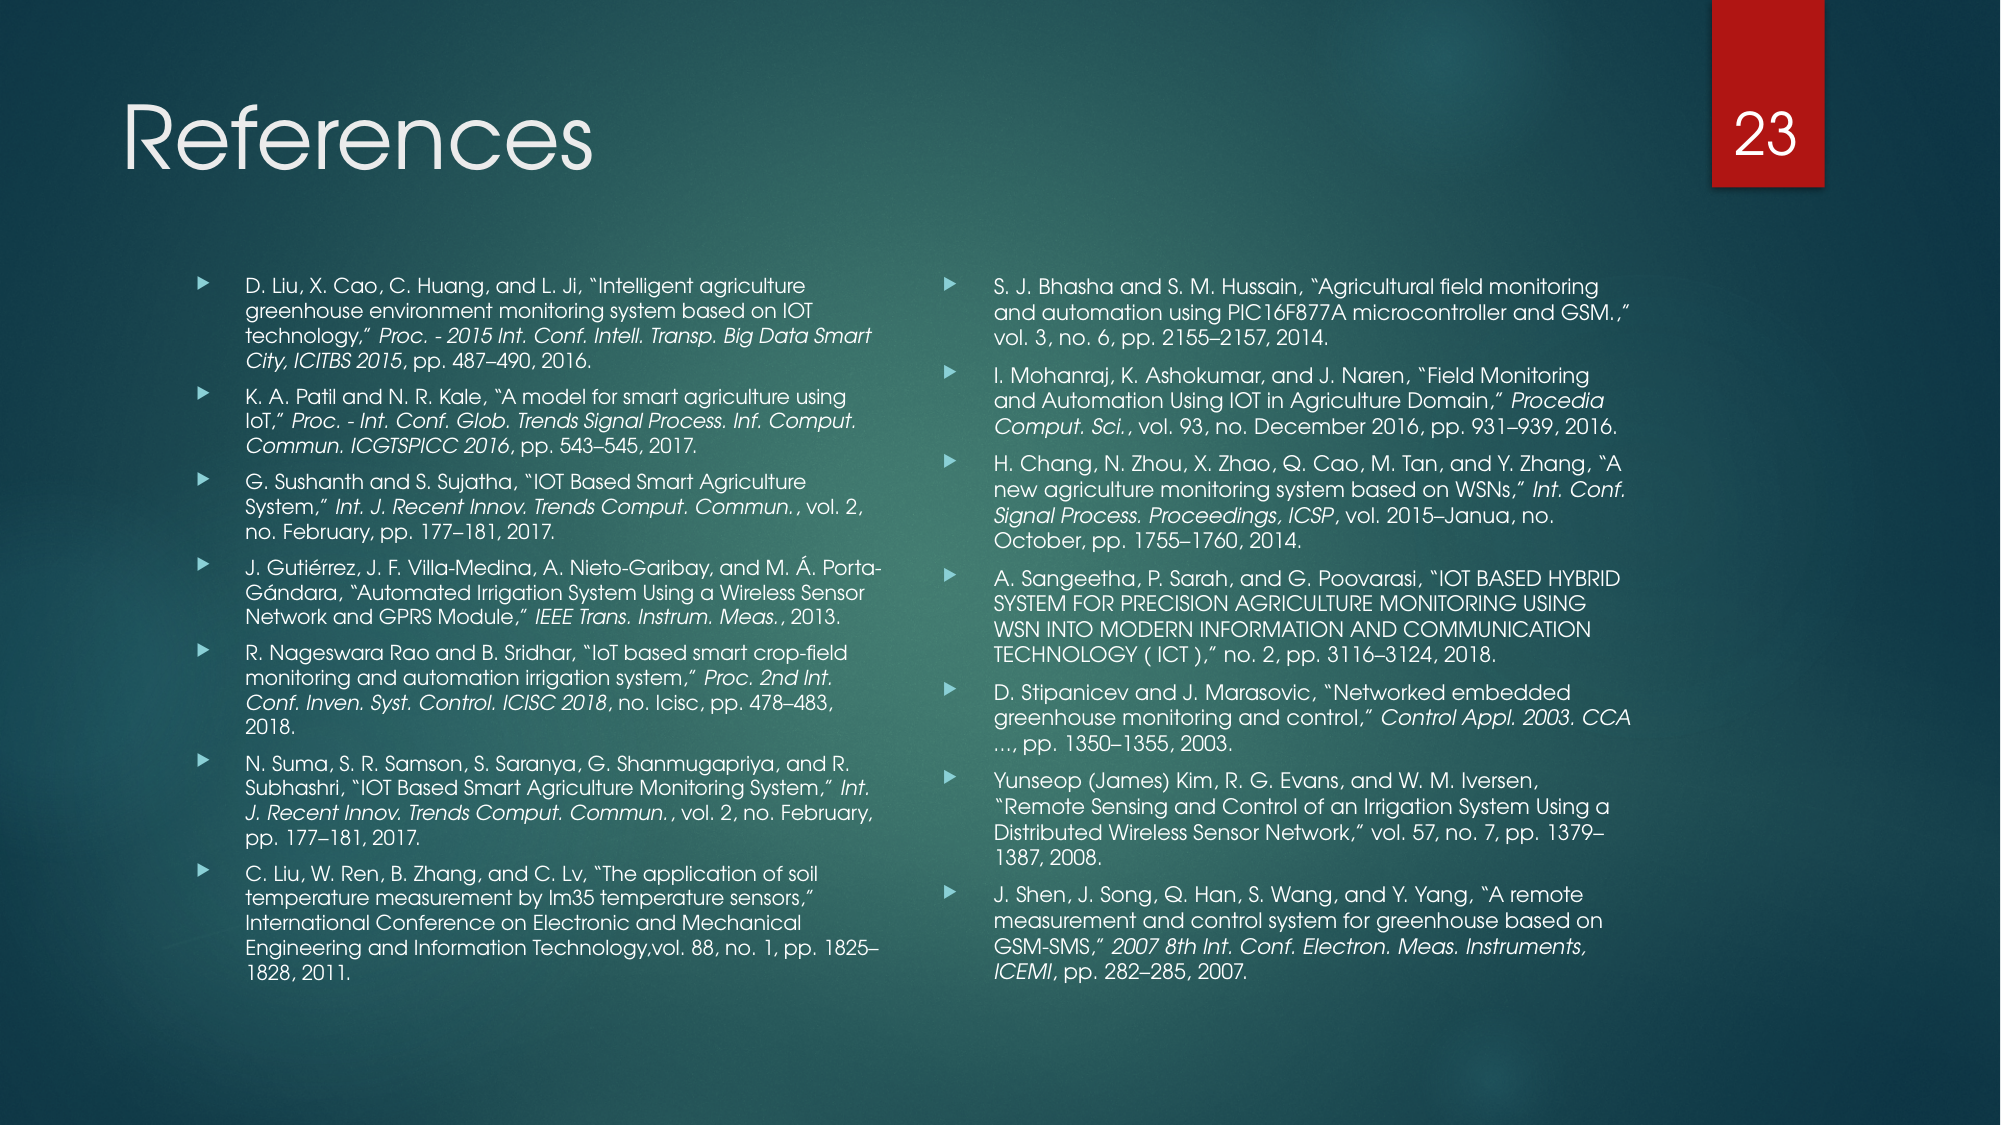

23
# References
D. Liu, X. Cao, C. Huang, and L. Ji, “Intelligent agriculture greenhouse environment monitoring system based on IOT technology,” Proc. - 2015 Int. Conf. Intell. Transp. Big Data Smart City, ICITBS 2015, pp. 487–490, 2016.
K. A. Patil and N. R. Kale, “A model for smart agriculture using IoT,” Proc. - Int. Conf. Glob. Trends Signal Process. Inf. Comput. Commun. ICGTSPICC 2016, pp. 543–545, 2017.
G. Sushanth and S. Sujatha, “IOT Based Smart Agriculture System,” Int. J. Recent Innov. Trends Comput. Commun., vol. 2, no. February, pp. 177–181, 2017.
J. Gutiérrez, J. F. Villa-Medina, A. Nieto-Garibay, and M. Á. Porta-Gándara, “Automated Irrigation System Using a Wireless Sensor Network and GPRS Module,” IEEE Trans. Instrum. Meas., 2013.
R. Nageswara Rao and B. Sridhar, “IoT based smart crop-field monitoring and automation irrigation system,” Proc. 2nd Int. Conf. Inven. Syst. Control. ICISC 2018, no. Icisc, pp. 478–483, 2018.
N. Suma, S. R. Samson, S. Saranya, G. Shanmugapriya, and R. Subhashri, “IOT Based Smart Agriculture Monitoring System,” Int. J. Recent Innov. Trends Comput. Commun., vol. 2, no. February, pp. 177–181, 2017.
C. Liu, W. Ren, B. Zhang, and C. Lv, “The application of soil temperature measurement by lm35 temperature sensors,” International Conference on Electronic and Mechanical Engineering and Information Technology,vol. 88, no. 1, pp. 1825–1828, 2011.

S. J. Bhasha and S. M. Hussain, “Agricultural field monitoring and automation using PIC16F877A microcontroller and GSM.,” vol. 3, no. 6, pp. 2155–2157, 2014.
I. Mohanraj, K. Ashokumar, and J. Naren, “Field Monitoring and Automation Using IOT in Agriculture Domain,” Procedia Comput. Sci., vol. 93, no. December 2016, pp. 931–939, 2016.
H. Chang, N. Zhou, X. Zhao, Q. Cao, M. Tan, and Y. Zhang, “A new agriculture monitoring system based on WSNs,” Int. Conf. Signal Process. Proceedings, ICSP, vol. 2015–Janua, no. October, pp. 1755–1760, 2014.
A. Sangeetha, P. Sarah, and G. Poovarasi, “IOT BASED HYBRID SYSTEM FOR PRECISION AGRICULTURE MONITORING USING WSN INTO MODERN INFORMATION AND COMMUNICATION TECHNOLOGY ( ICT ),” no. 2, pp. 3116–3124, 2018.
D. Stipanicev and J. Marasovic, “Networked embedded greenhouse monitoring and control,” Control Appl. 2003. CCA …, pp. 1350–1355, 2003.
Yunseop (James) Kim, R. G. Evans, and W. M. Iversen, “Remote Sensing and Control of an Irrigation System Using a Distributed Wireless Sensor Network,” vol. 57, no. 7, pp. 1379–1387, 2008.
J. Shen, J. Song, Q. Han, S. Wang, and Y. Yang, “A remote measurement and control system for greenhouse based on GSM-SMS,” 2007 8th Int. Conf. Electron. Meas. Instruments, ICEMI, pp. 282–285, 2007.